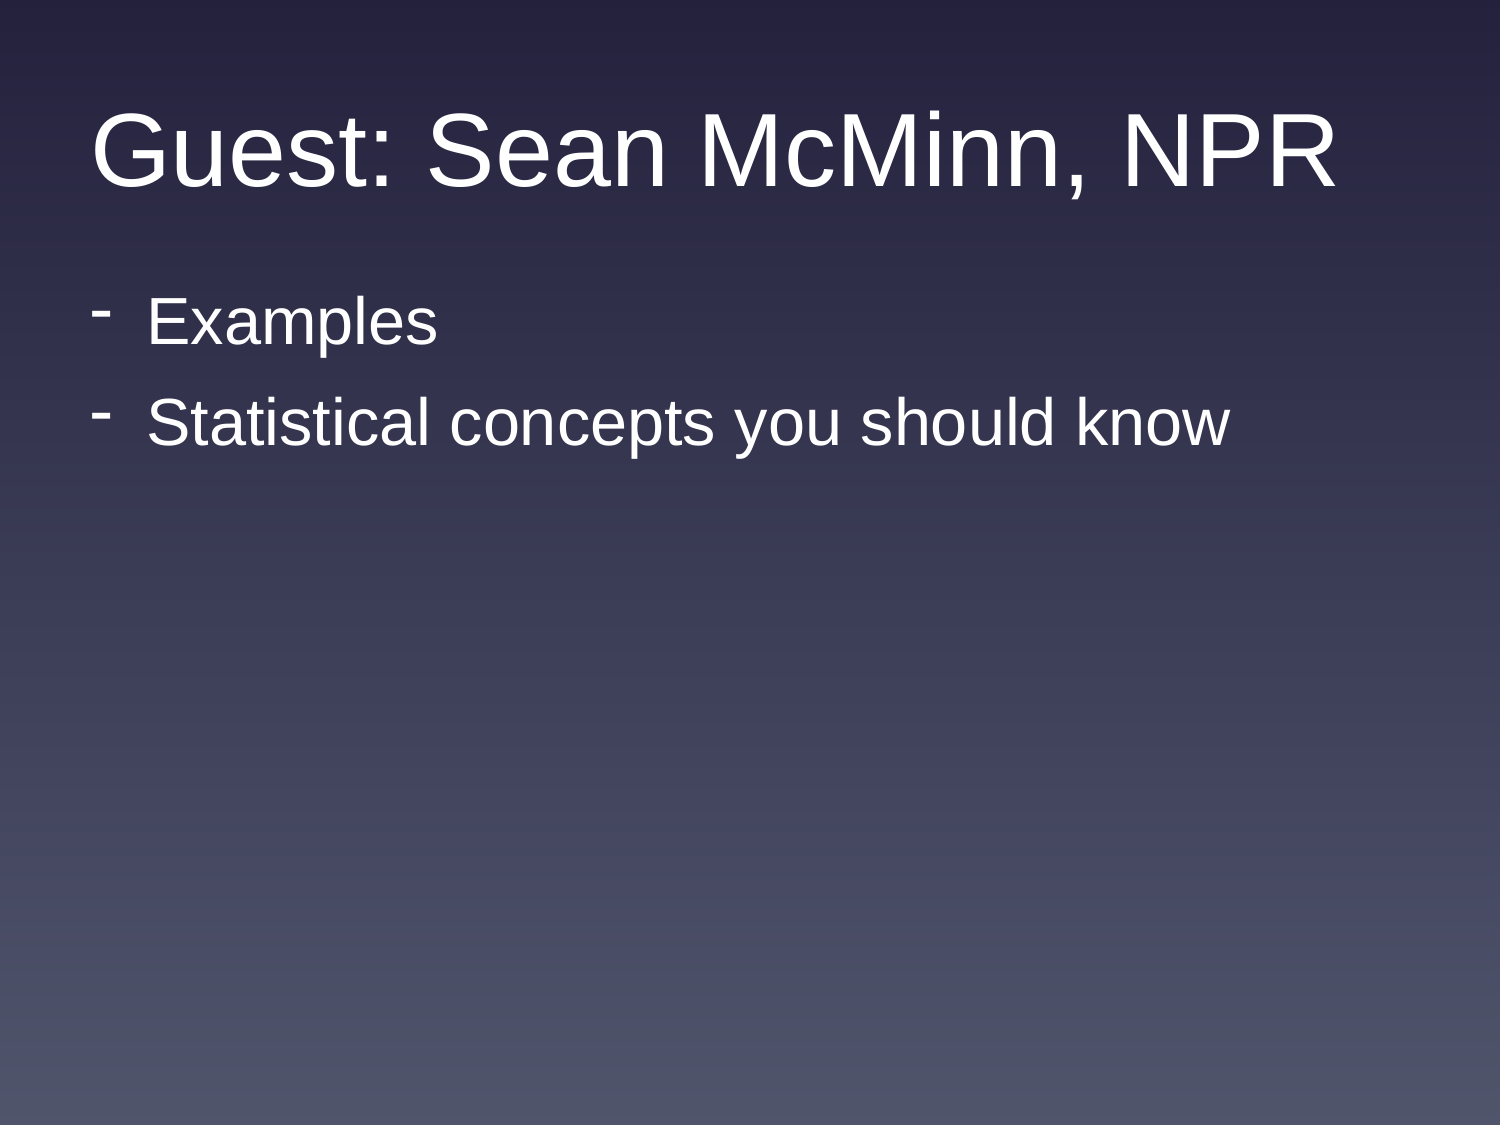

# Guest: Sean McMinn, NPR
Examples
Statistical concepts you should know